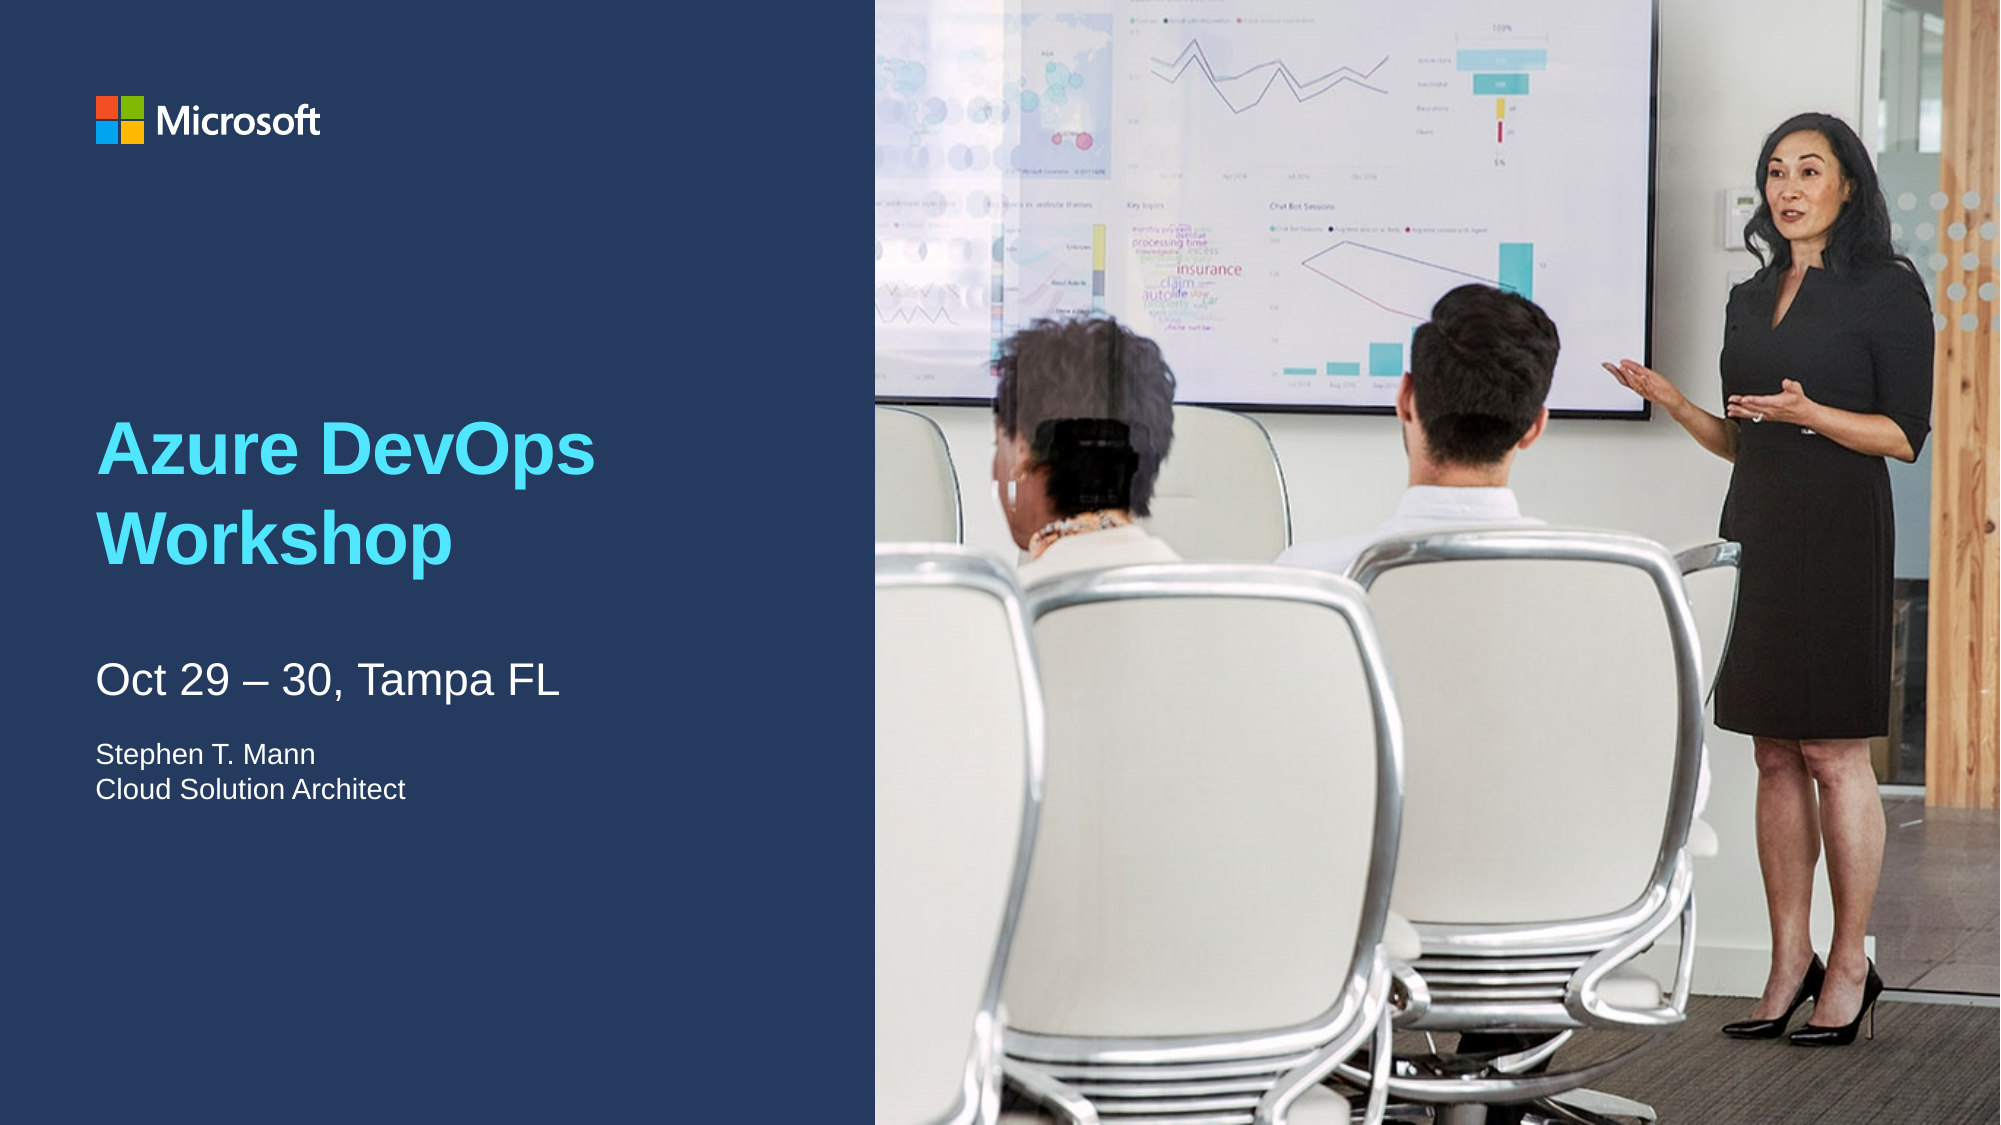

# Azure DevOps Workshop
Oct 29 – 30, Tampa FL

Stephen T. Mann
Cloud Solution Architect